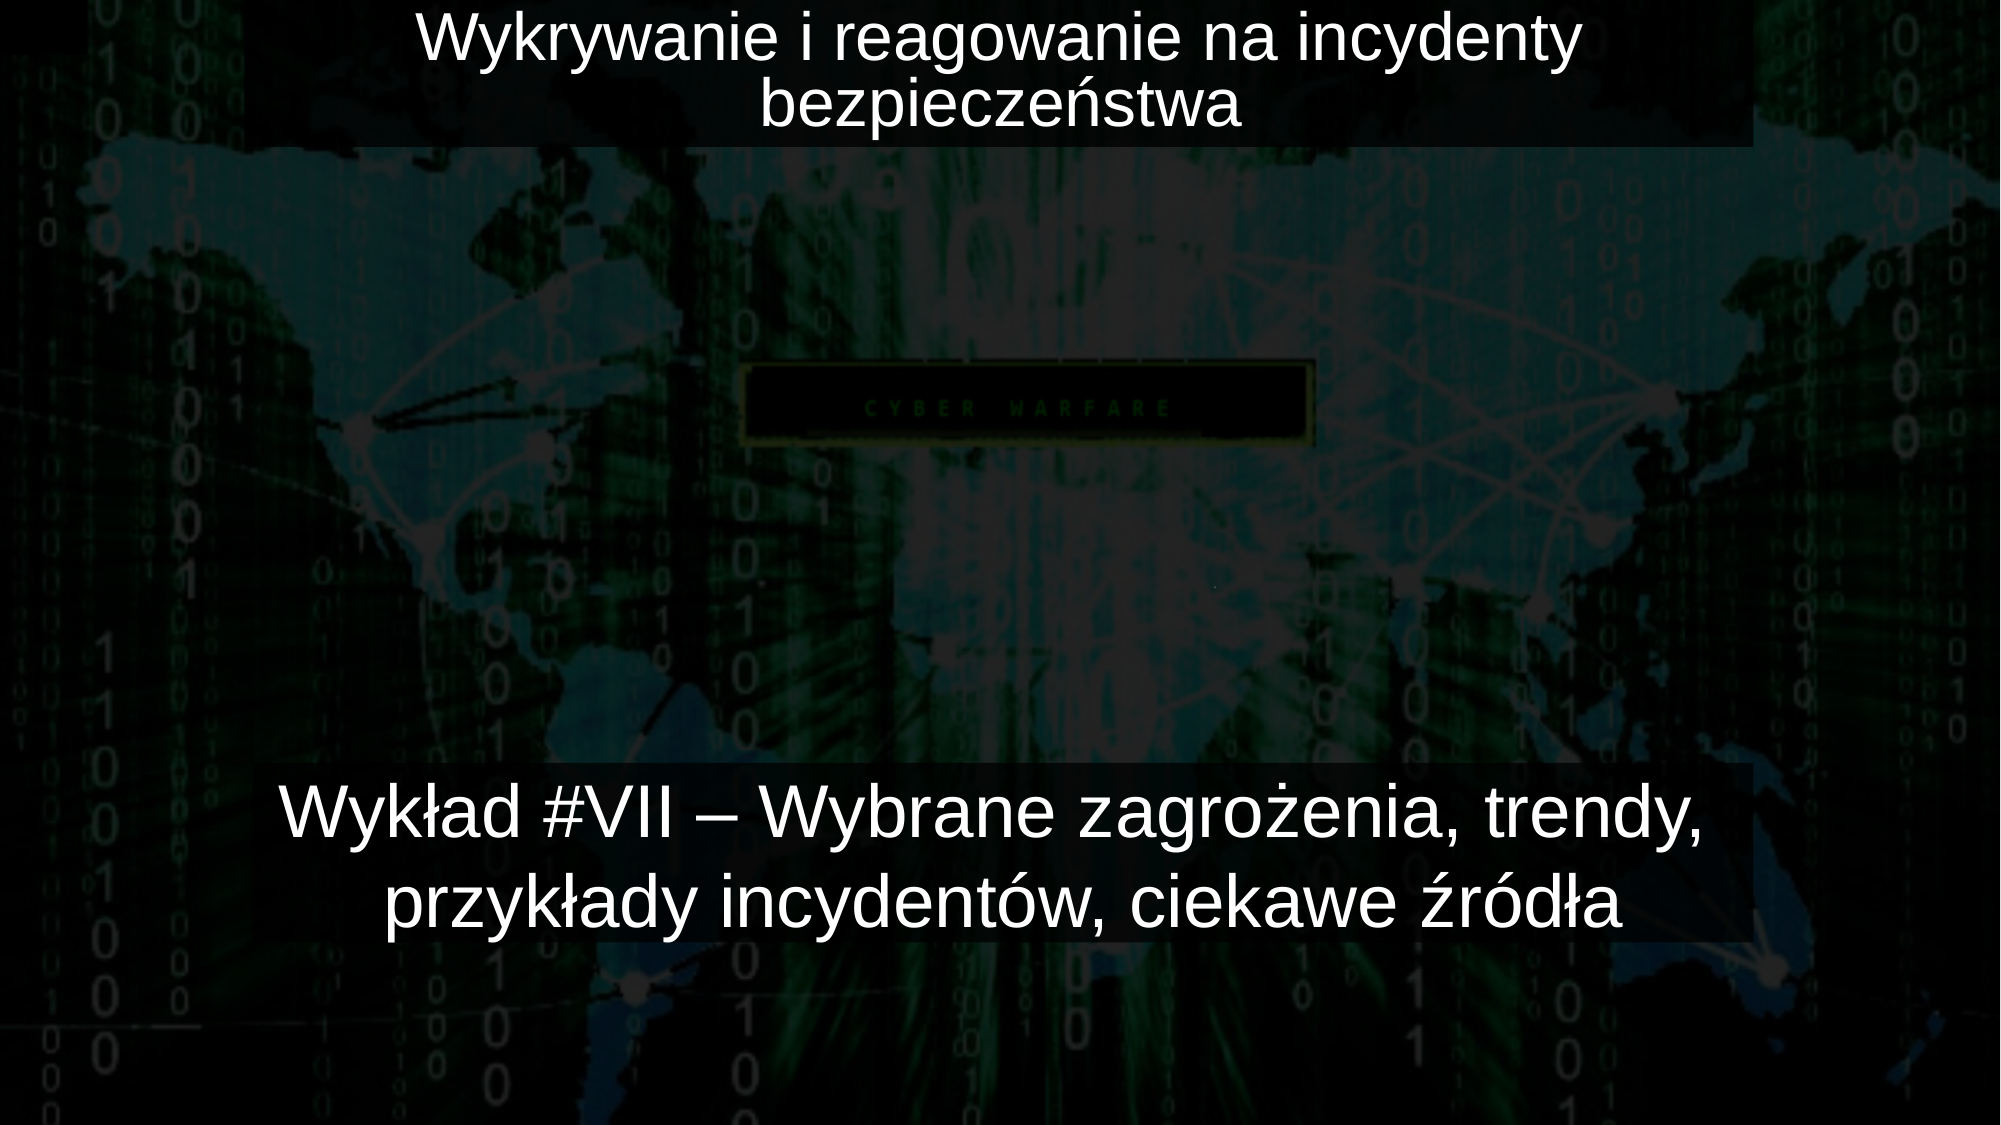

# Wykrywanie i reagowanie na incydenty bezpieczeństwa
'
Wykład #VII – Wybrane zagrożenia, trendy,  przykłady incydentów, ciekawe źródła